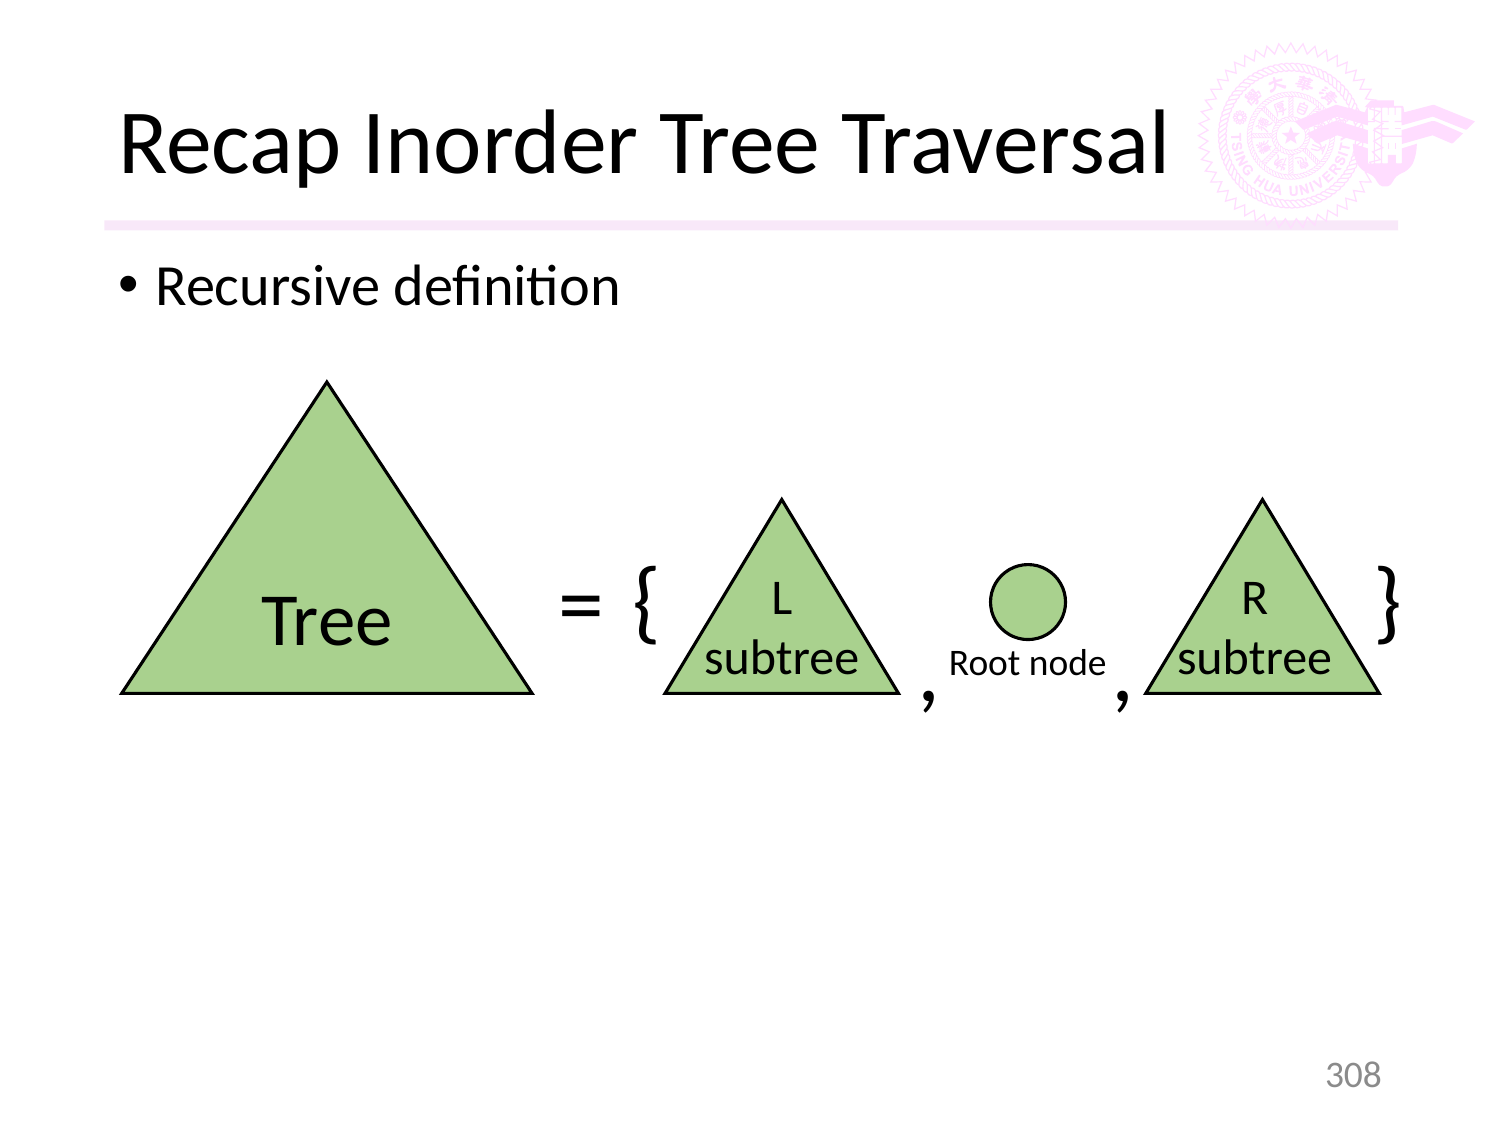

# Recap Inorder Tree Traversal
Recursive definition
Tree

{
}
=
L
subtree
R
subtree

,
,
Root node
308